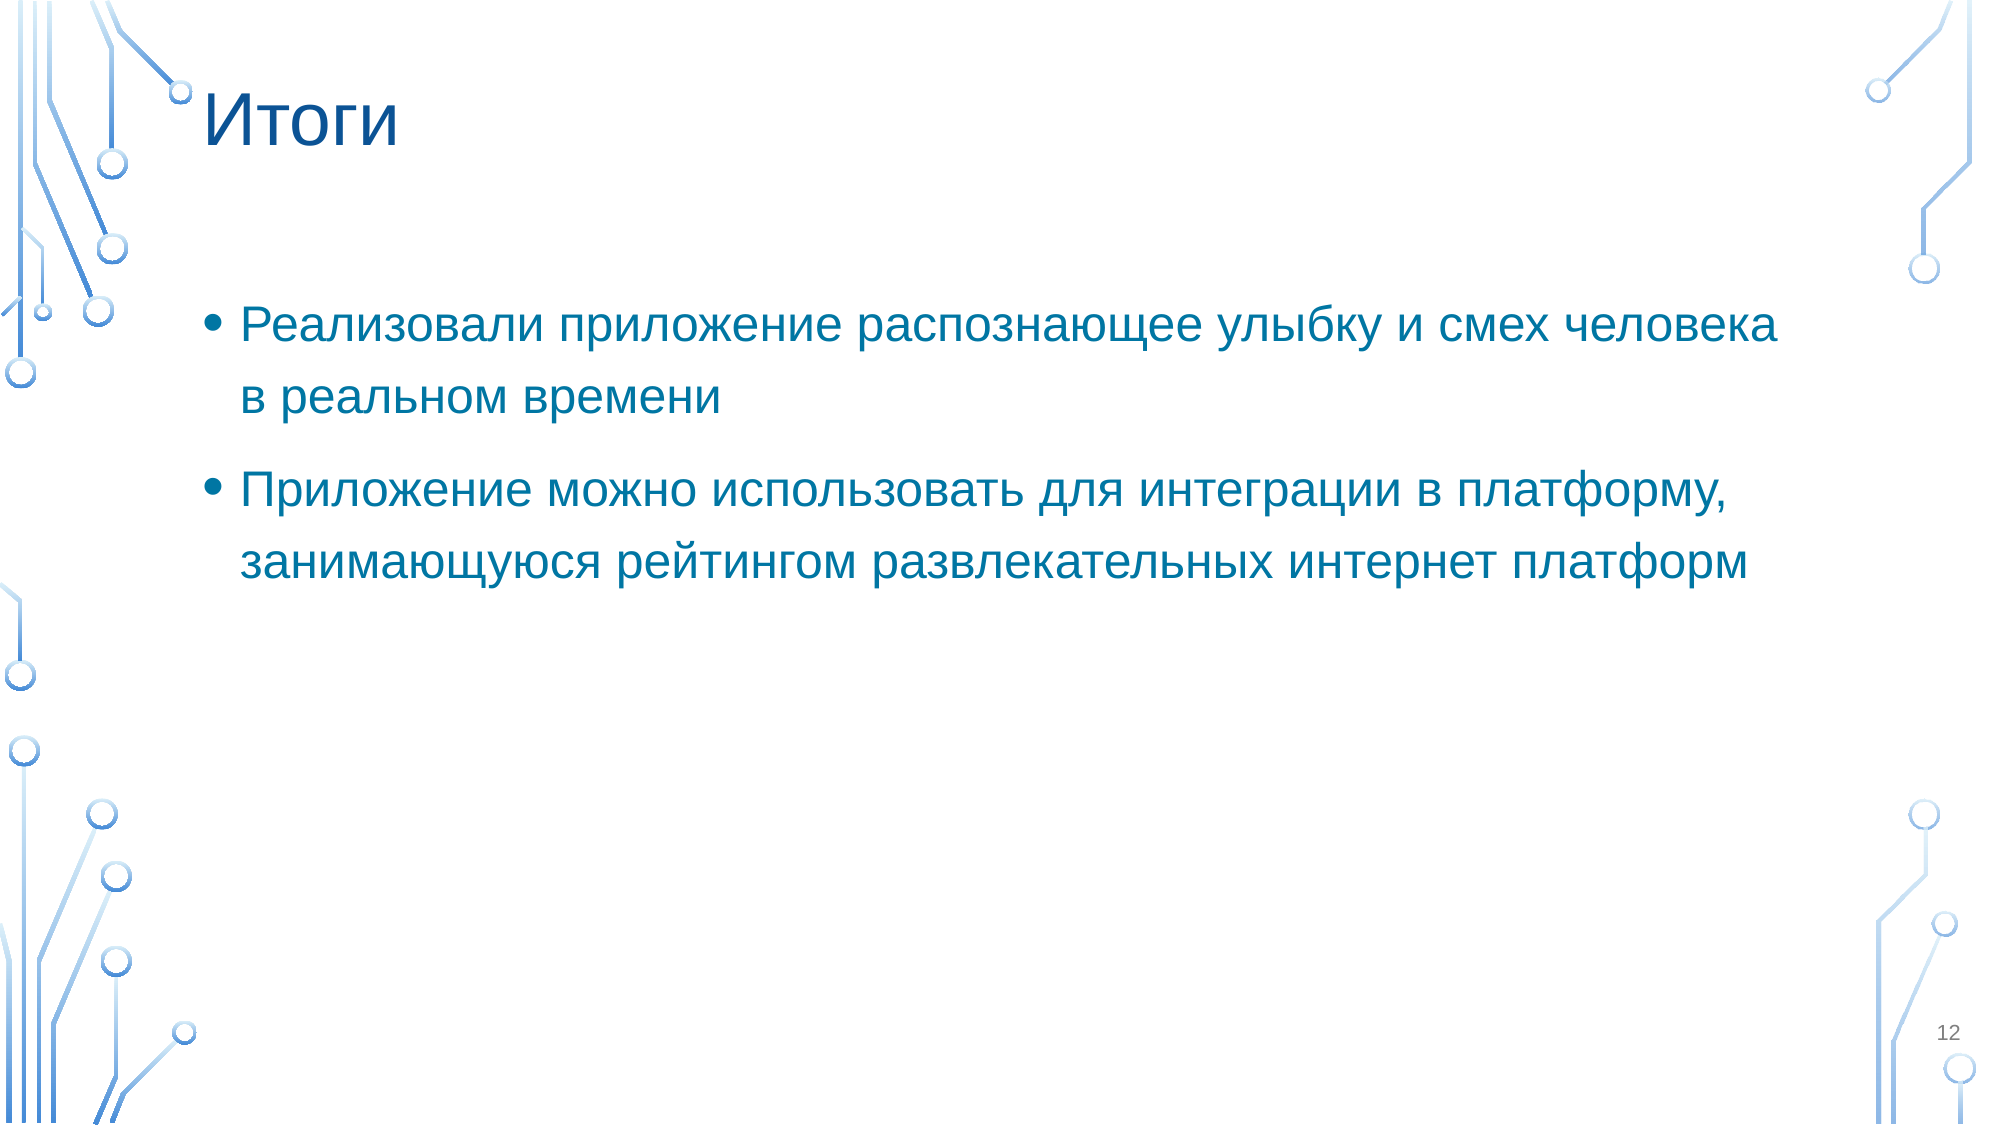

# Итоги
Реализовали приложение распознающее улыбку и смех человека в реальном времени
Приложение можно использовать для интеграции в платформу, занимающуюся рейтингом развлекательных интернет платформ
12